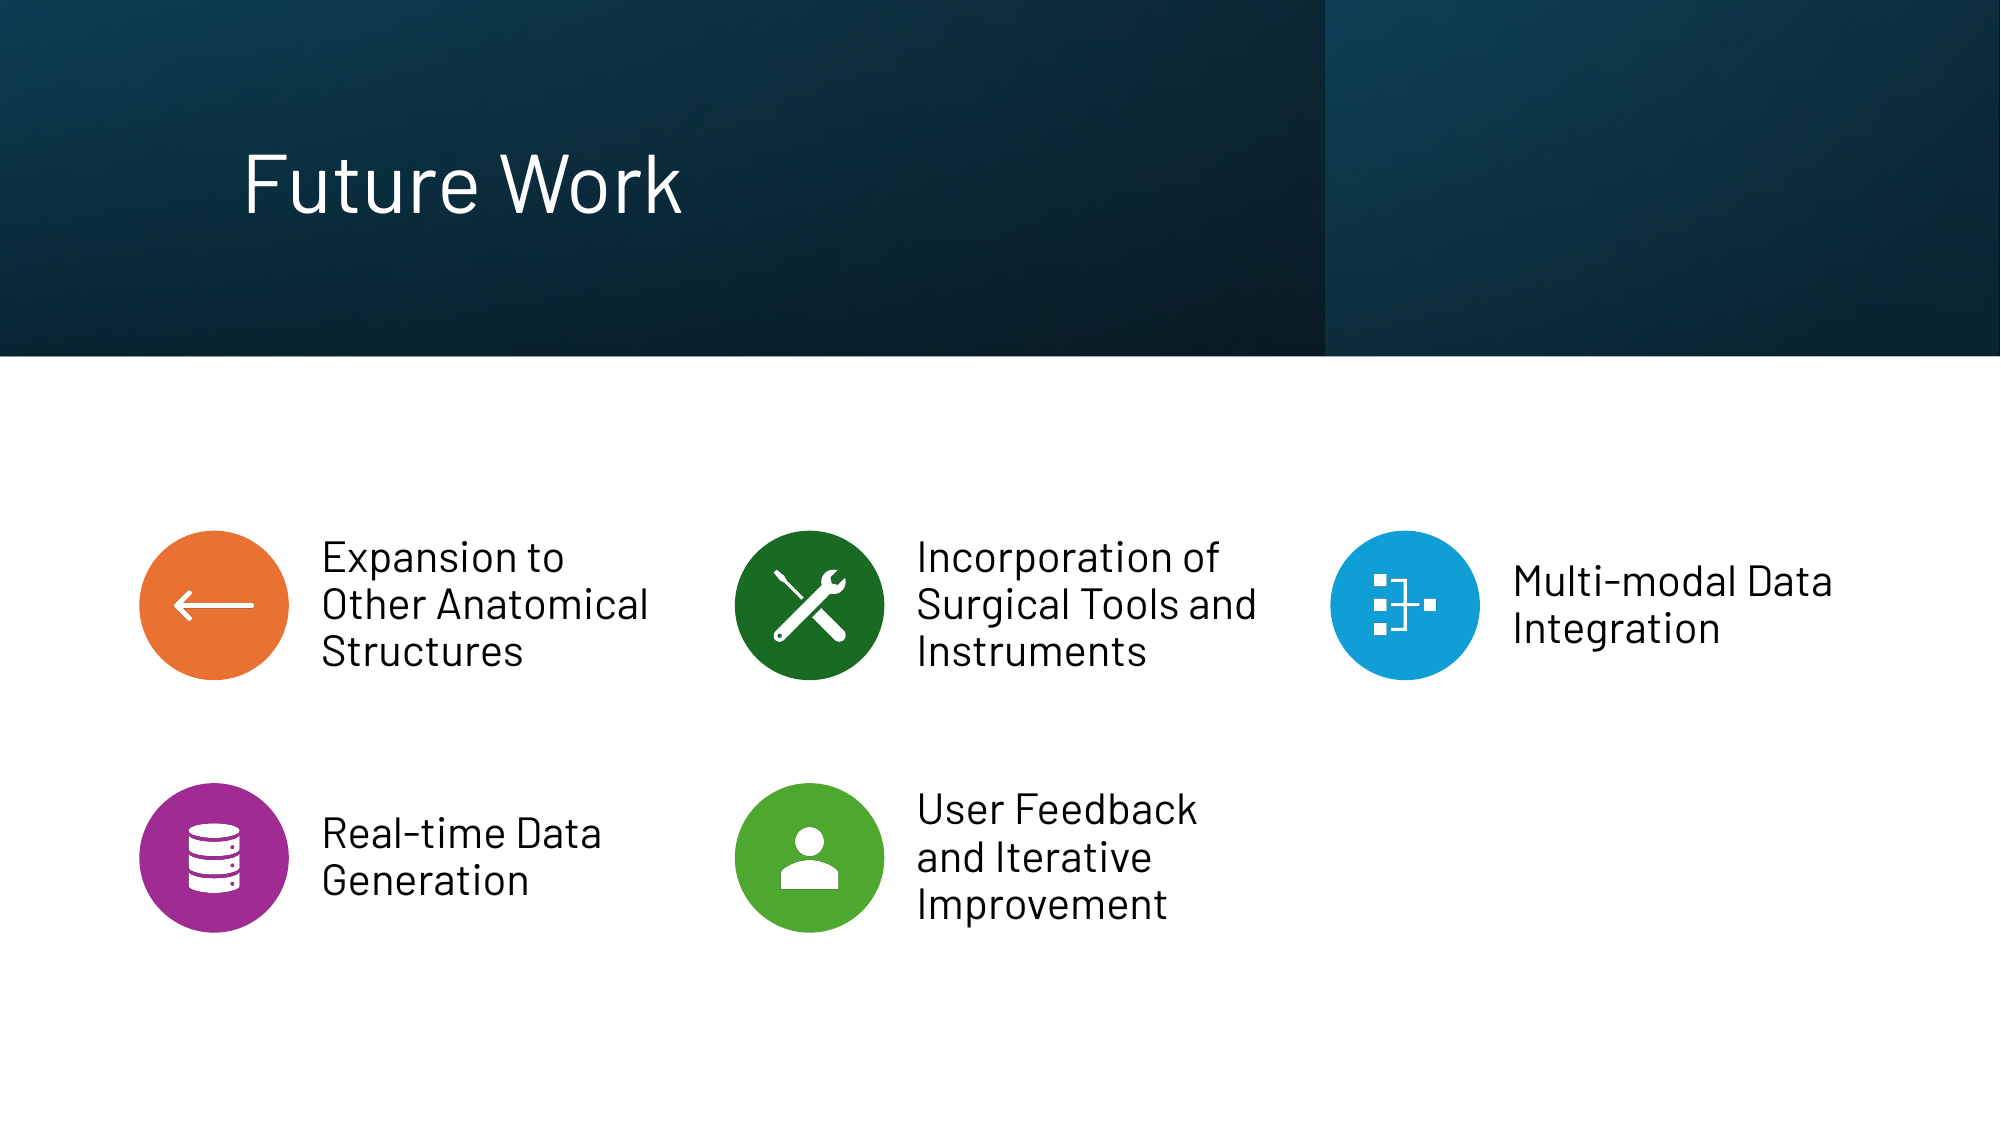

# Future Work
Expansion to Other Anatomical Structures
Incorporation of Surgical Tools and Instruments
Multi-modal Data Integration
Real-time Data Generation
User Feedback and Iterative Improvement